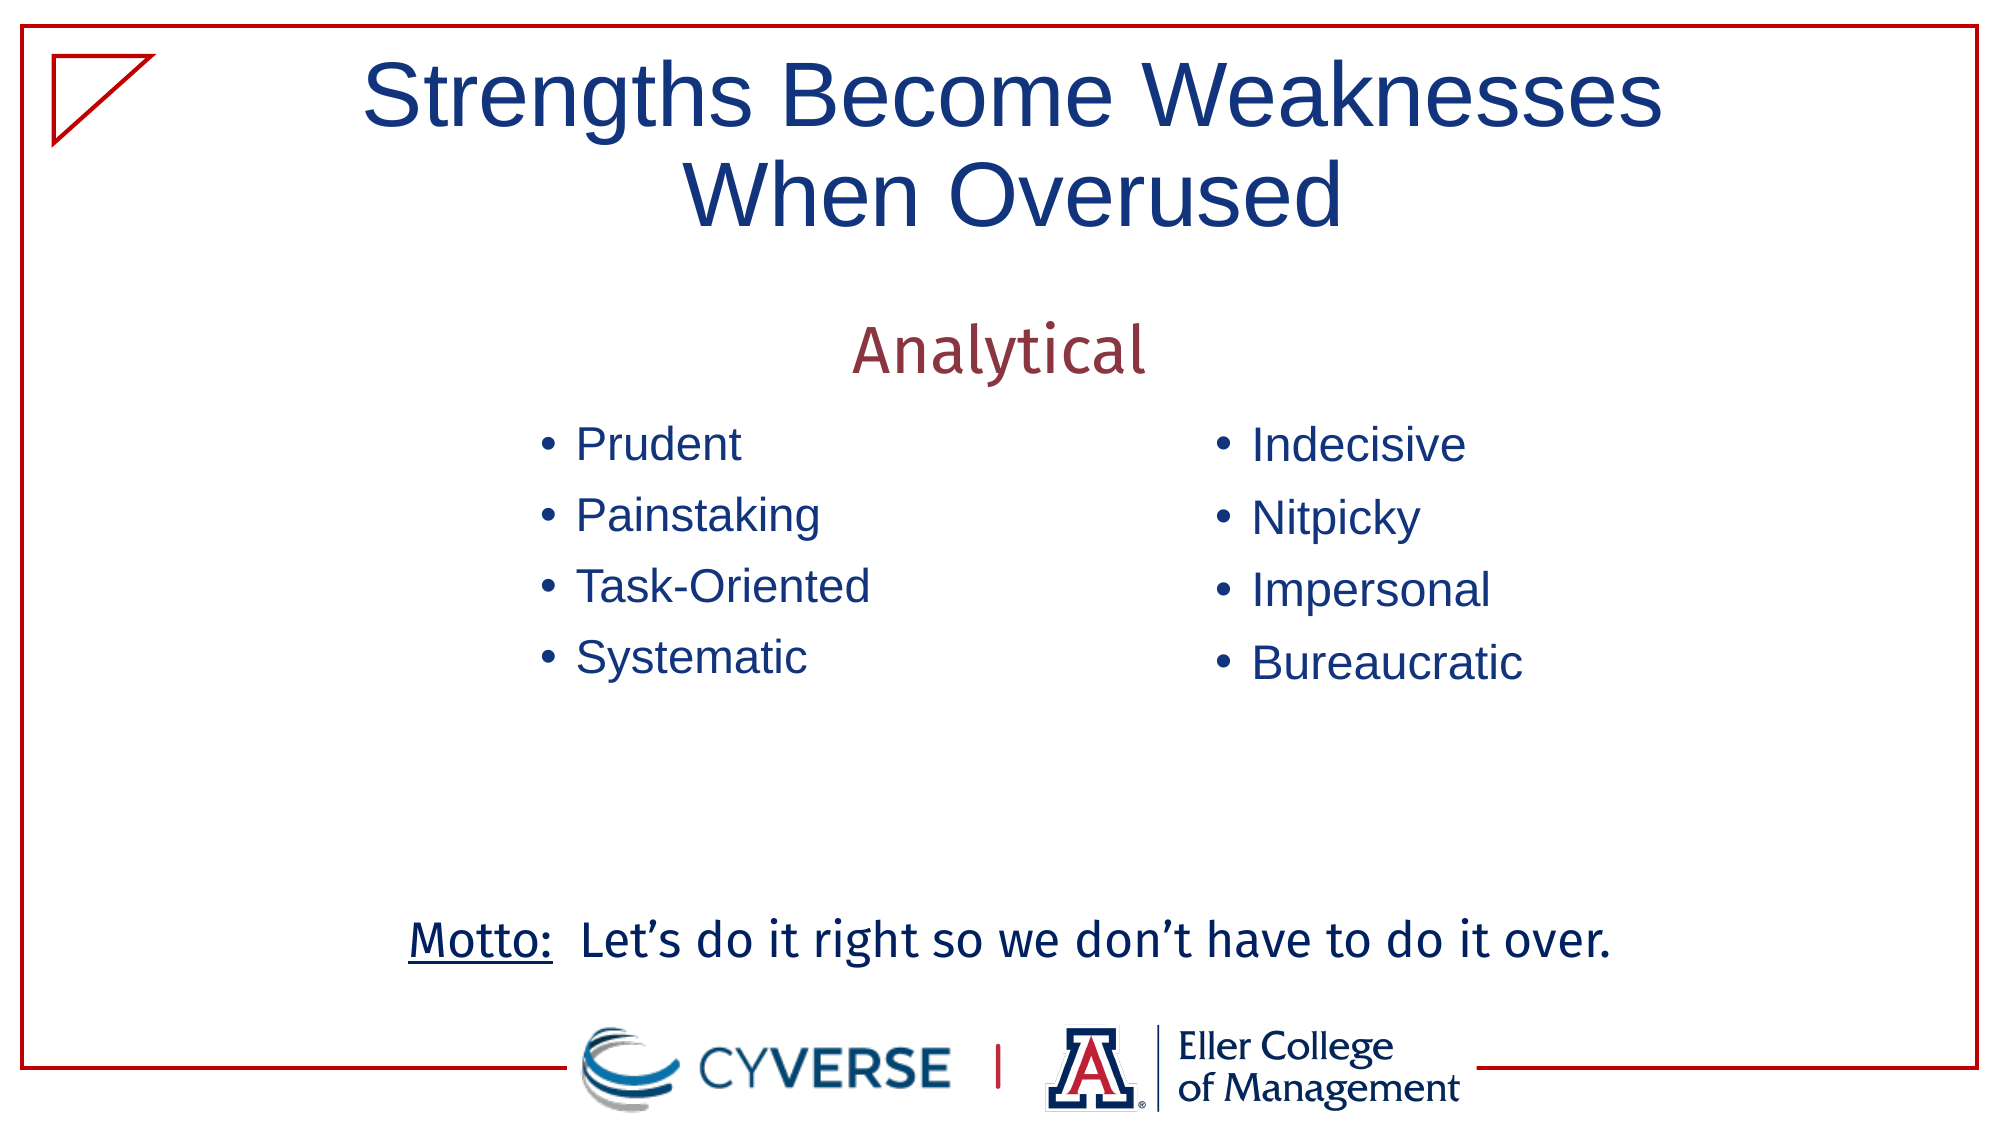

# Strengths Become Weaknesses When Overused
Analytical
Prudent
Painstaking
Task-Oriented
Systematic
Indecisive
Nitpicky
Impersonal
Bureaucratic
Motto:  Let’s do it right so we don’t have to do it over.